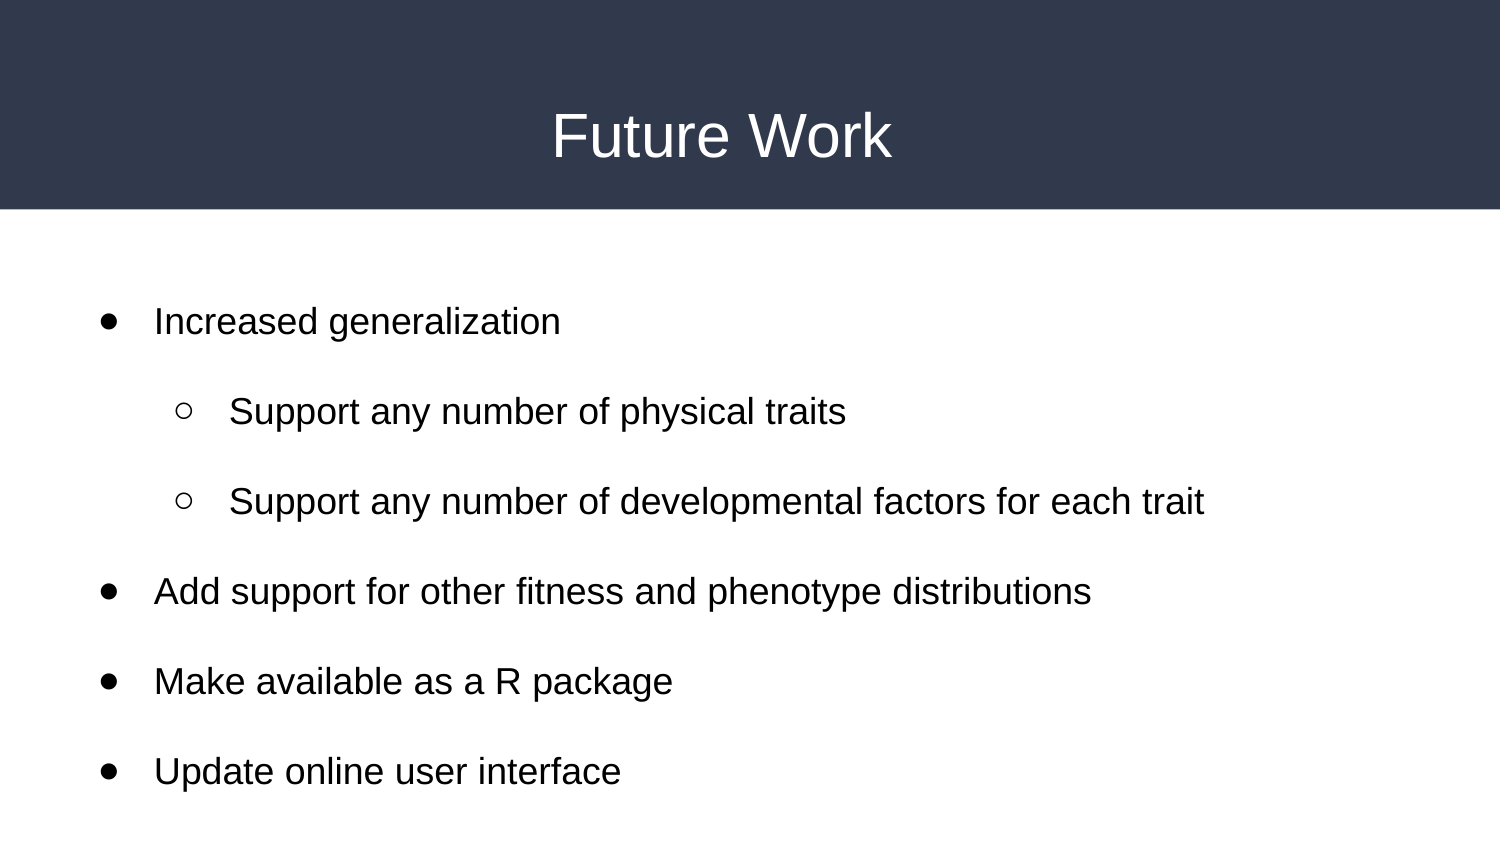

# Future Work
Increased generalization
Support any number of physical traits
Support any number of developmental factors for each trait
Add support for other fitness and phenotype distributions
Make available as a R package
Update online user interface